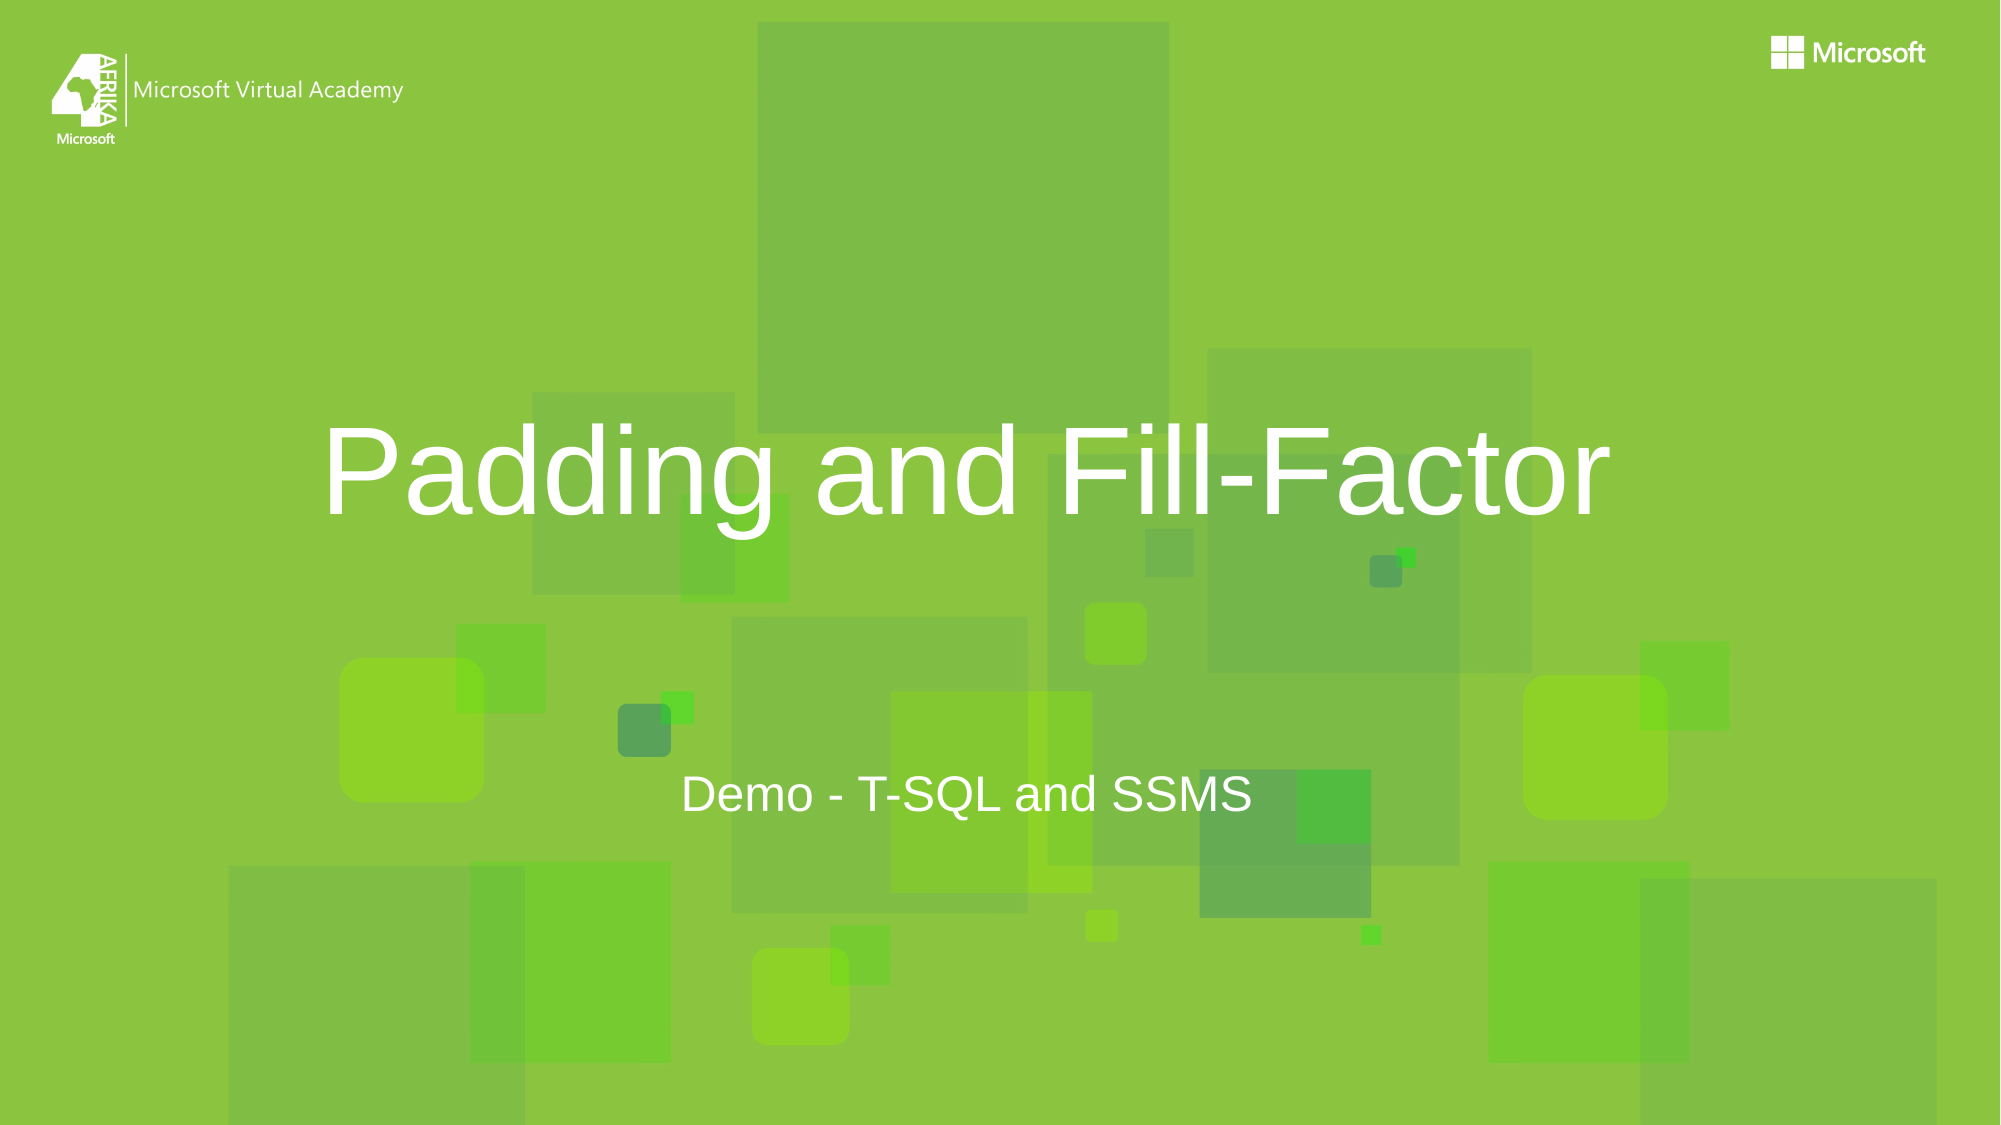

# Padding and Fill-Factor
Demo - T-SQL and SSMS